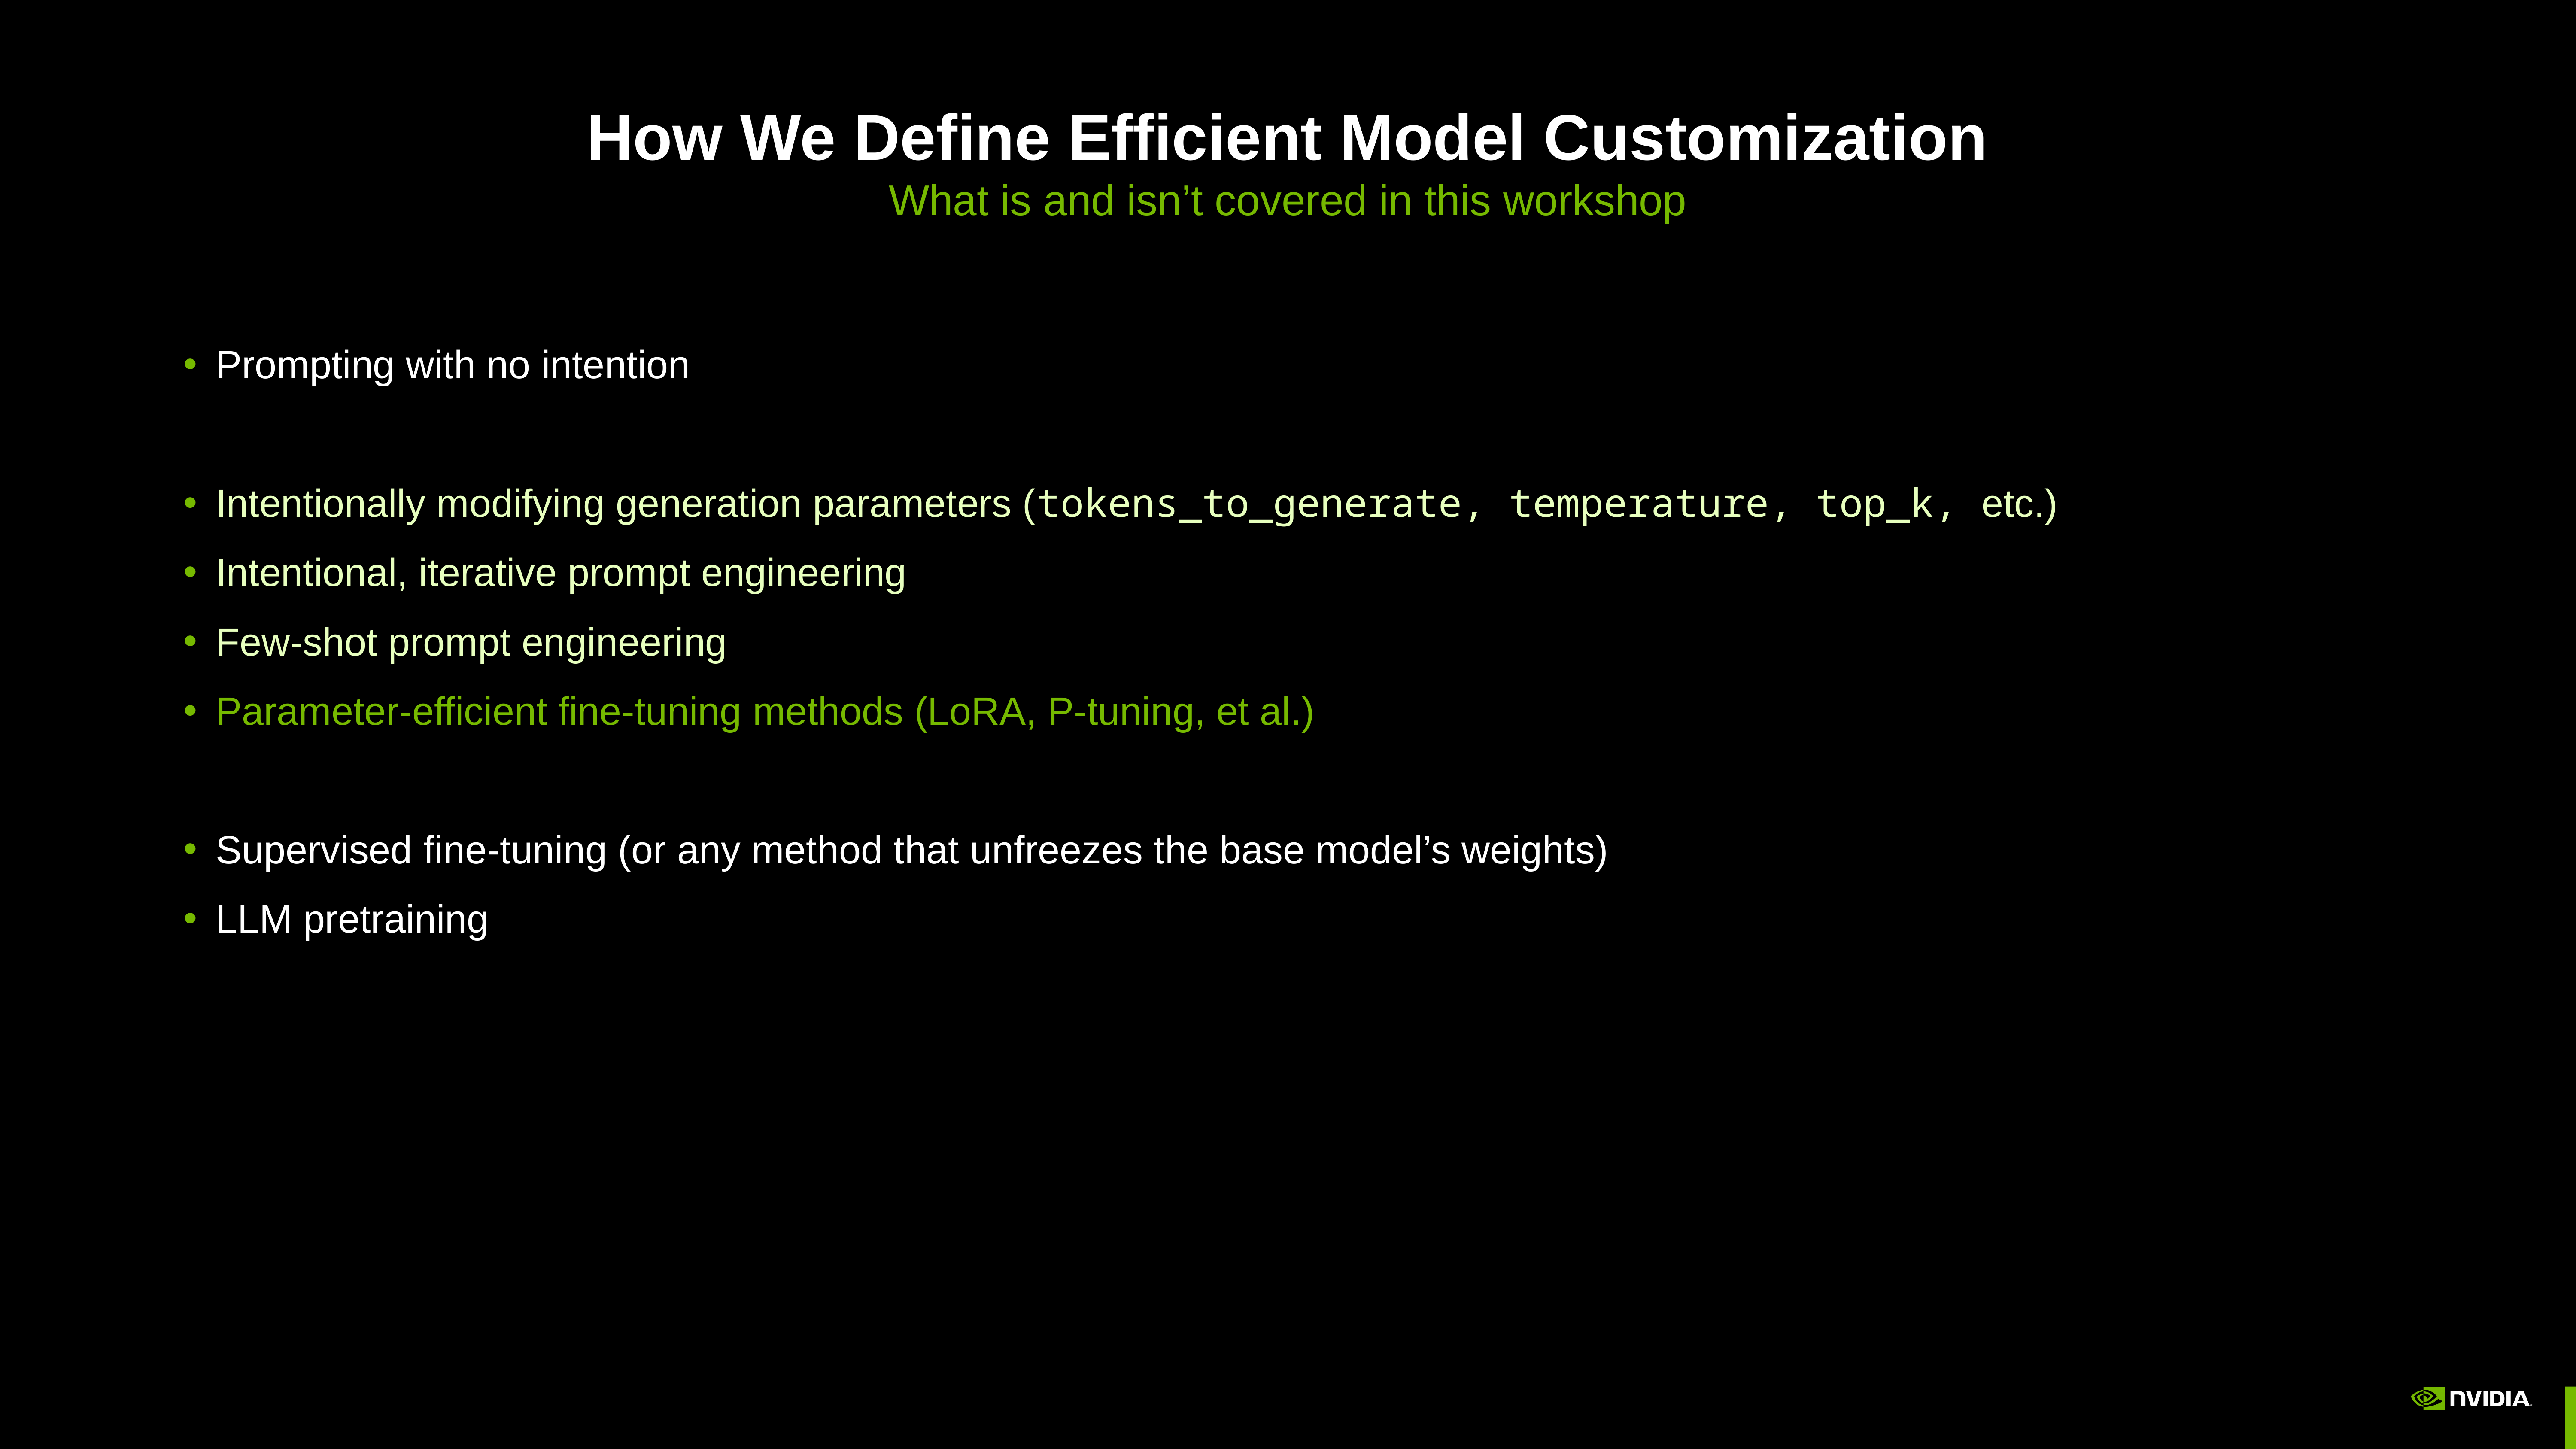

# How We Define Efficient Model Customization
What is and isn’t covered in this workshop
Prompting with no intention

Intentionally modifying generation parameters (tokens_to_generate, temperature, top_k, etc.)
Intentional, iterative prompt engineering
Few-shot prompt engineering
Parameter-efficient fine-tuning methods (LoRA, P-tuning, et al.)

Supervised fine-tuning (or any method that unfreezes the base model’s weights)
LLM pretraining